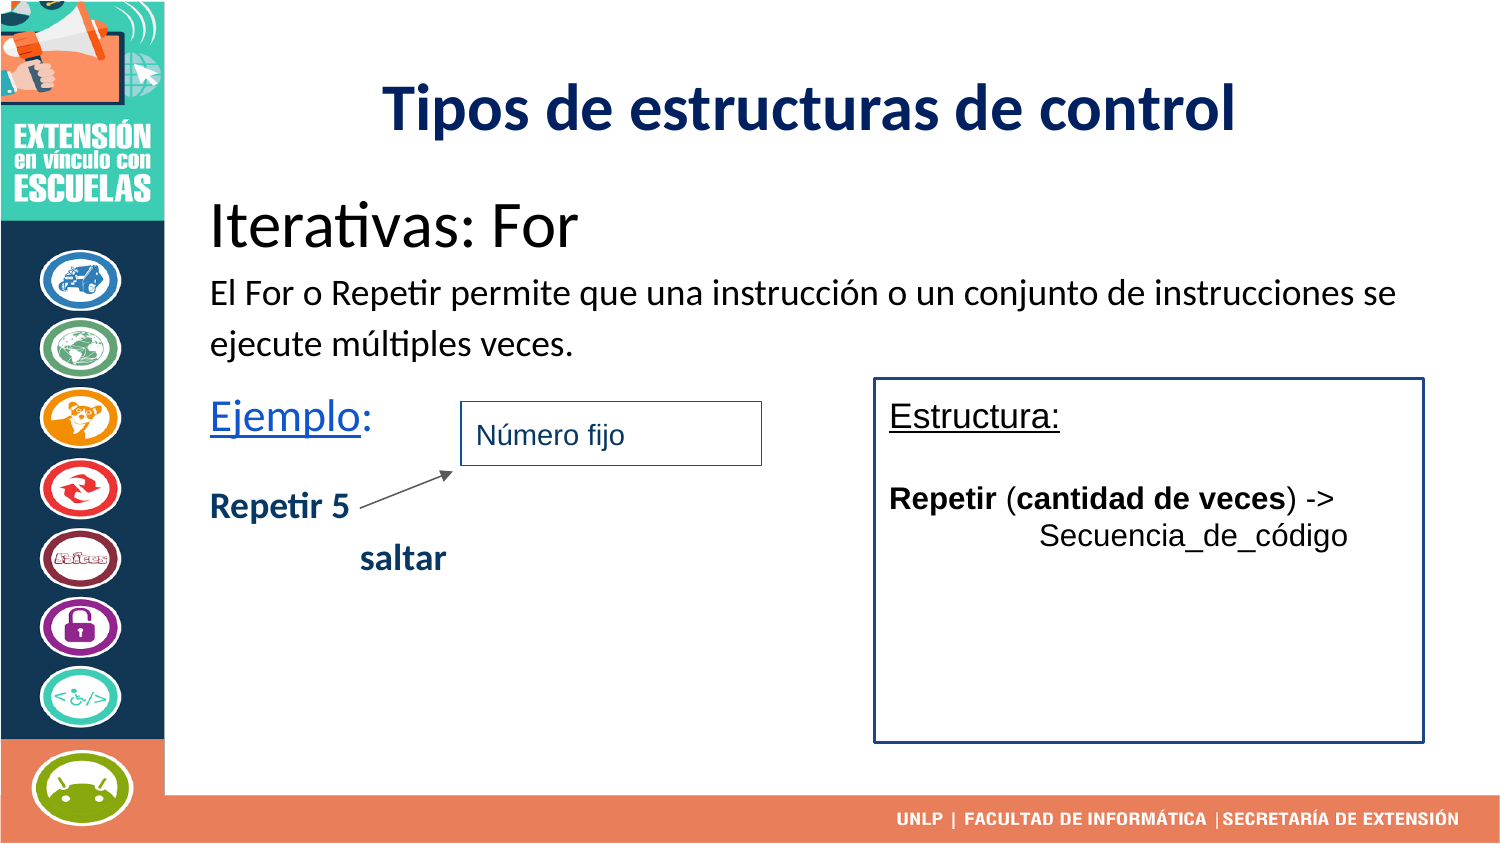

# Tipos de estructuras de control
Iterativas: For
El For o Repetir permite que una instrucción o un conjunto de instrucciones se ejecute múltiples veces.
Ejemplo:
Repetir 5
	saltar

Estructura:

Repetir (cantidad de veces) ->
	Secuencia_de_código

Número fijo